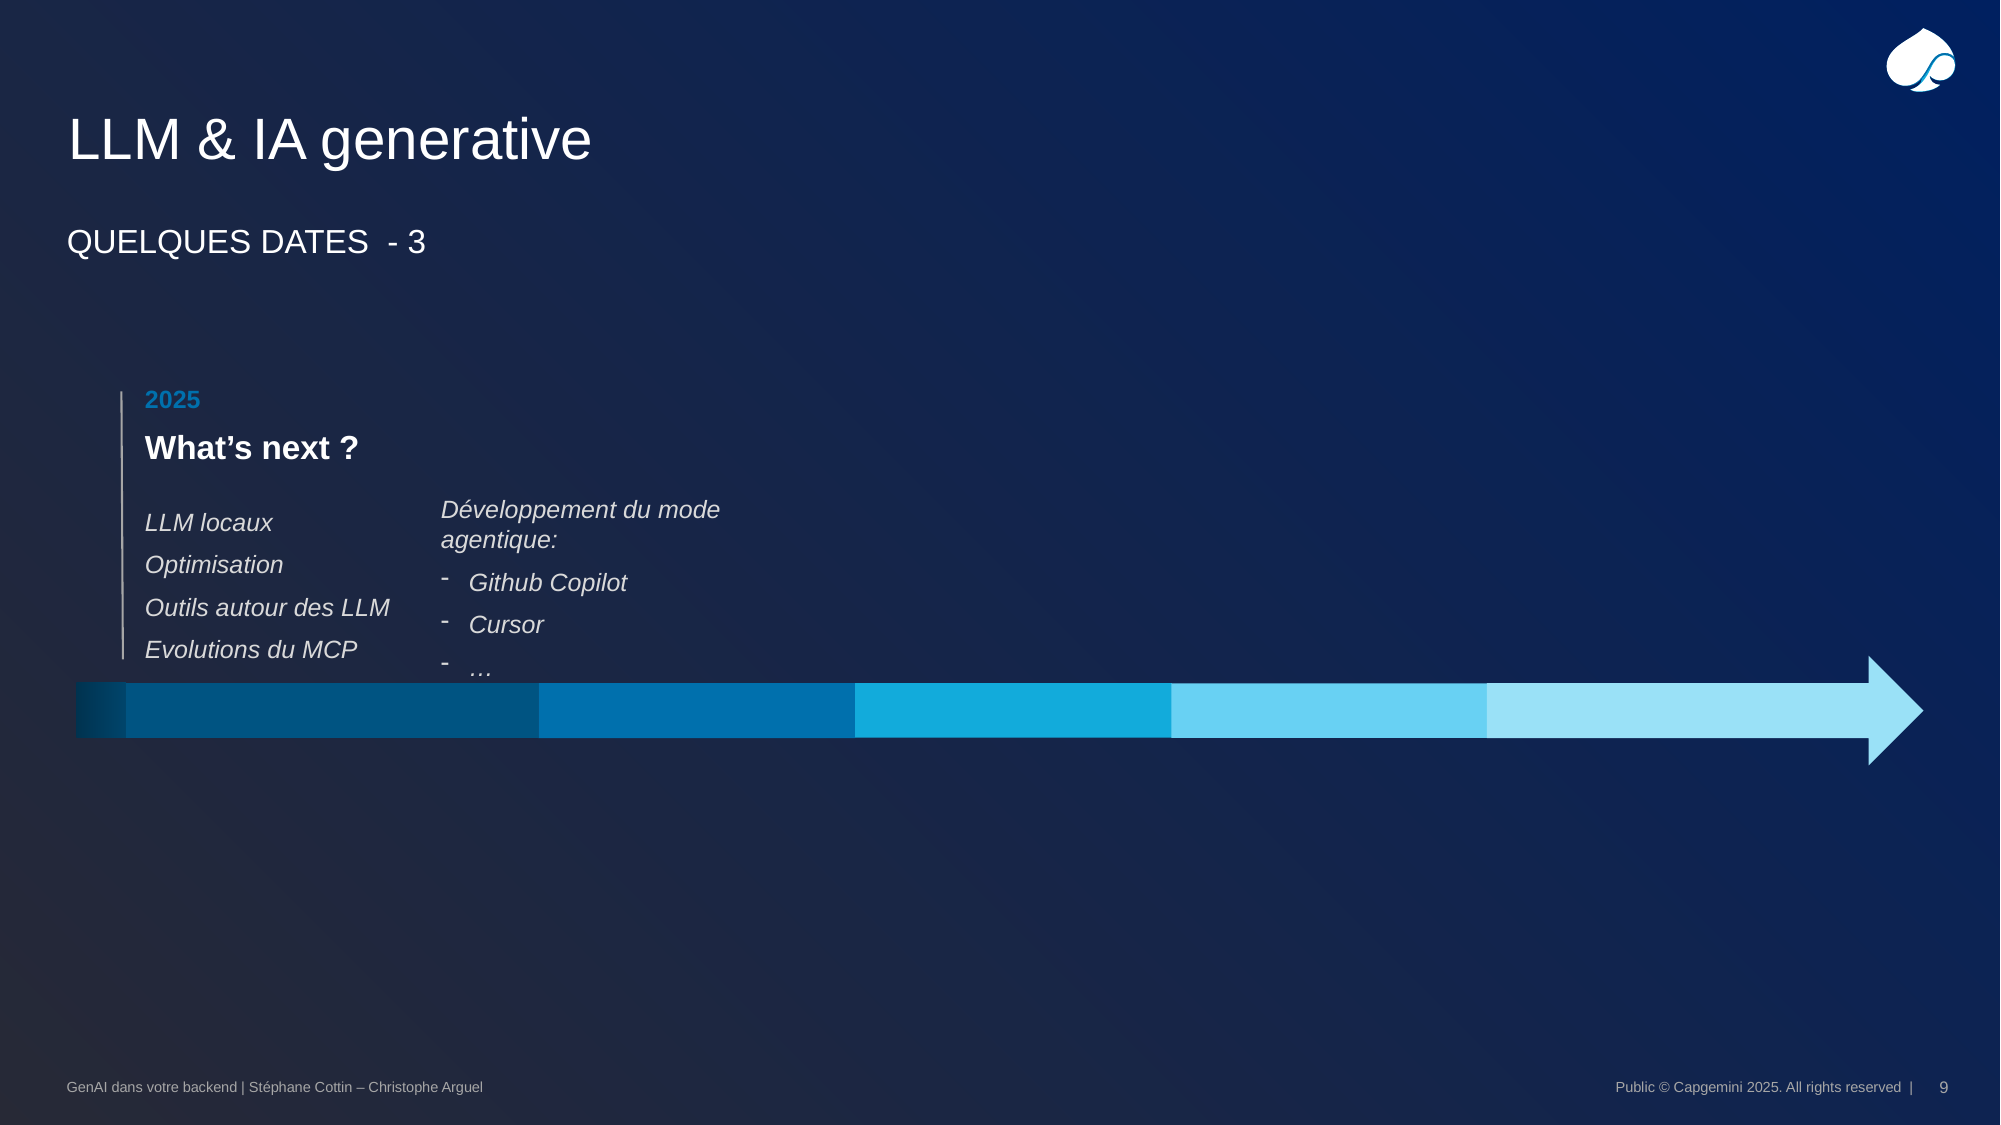

# LLM & IA generative
QUELQUES DATES  - 3

2025
What’s next ?
LLM locaux
Optimisation
Outils autour des LLM
Evolutions du MCP

Développement du mode agentique:
Github Copilot
Cursor
…